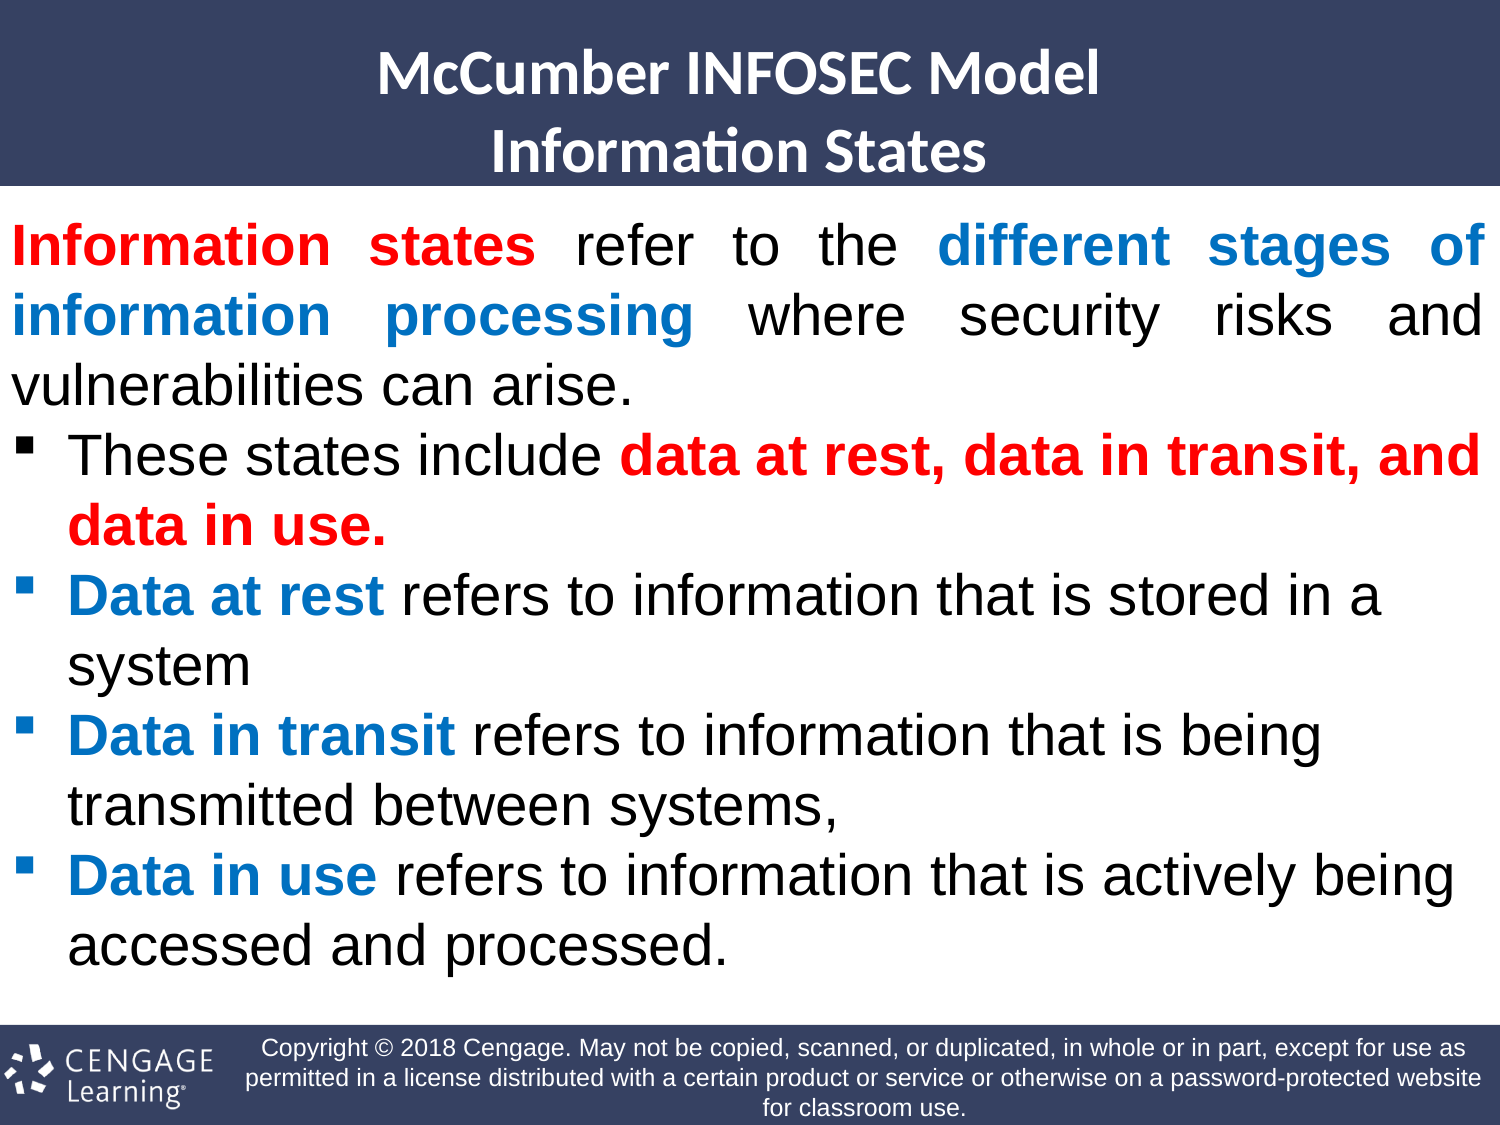

# McCumber INFOSEC Model Information States
Information states refer to the different stages of information processing where security risks and vulnerabilities can arise.
These states include data at rest, data in transit, and data in use.
Data at rest refers to information that is stored in a system
Data in transit refers to information that is being transmitted between systems,
Data in use refers to information that is actively being accessed and processed.